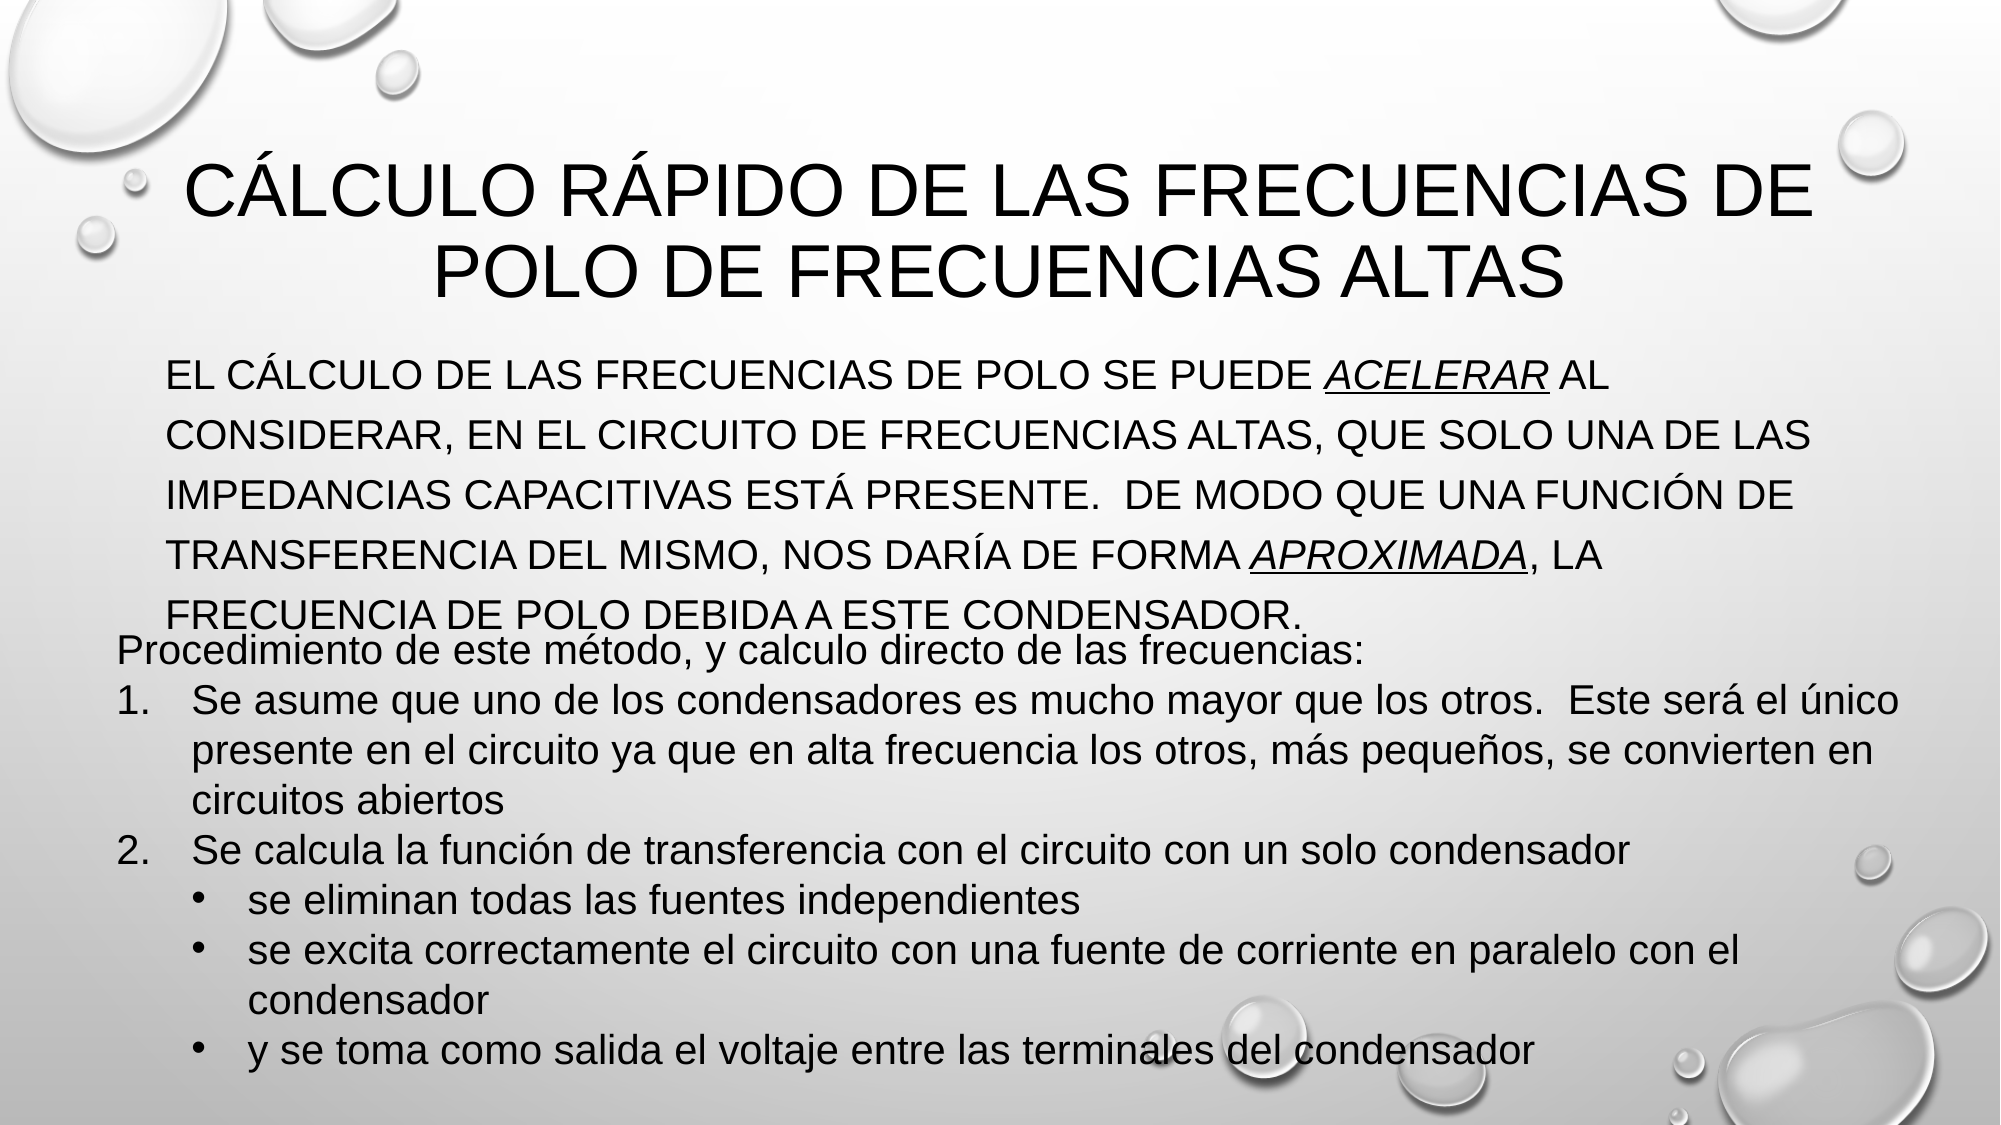

# Cálculo Rápido de las Frecuencias de polo de Frecuencias Altas
El cálculo de las frecuencias de polo se puede acelerar al considerar, en el circuito de Frecuencias Altas, que solo una de las impedancias capacitivas está presente.  De modo que una función de transferencia del mismo, nos daría de forma aproximada, la frecuencia de polo debida a este condensador.
Procedimiento de este método, y calculo directo de las frecuencias:
Se asume que uno de los condensadores es mucho mayor que los otros.  Este será el único presente en el circuito ya que en alta frecuencia los otros, más pequeños, se convierten en circuitos abiertos
Se calcula la función de transferencia con el circuito con un solo condensador
se eliminan todas las fuentes independientes
se excita correctamente el circuito con una fuente de corriente en paralelo con el condensador
y se toma como salida el voltaje entre las terminales del condensador